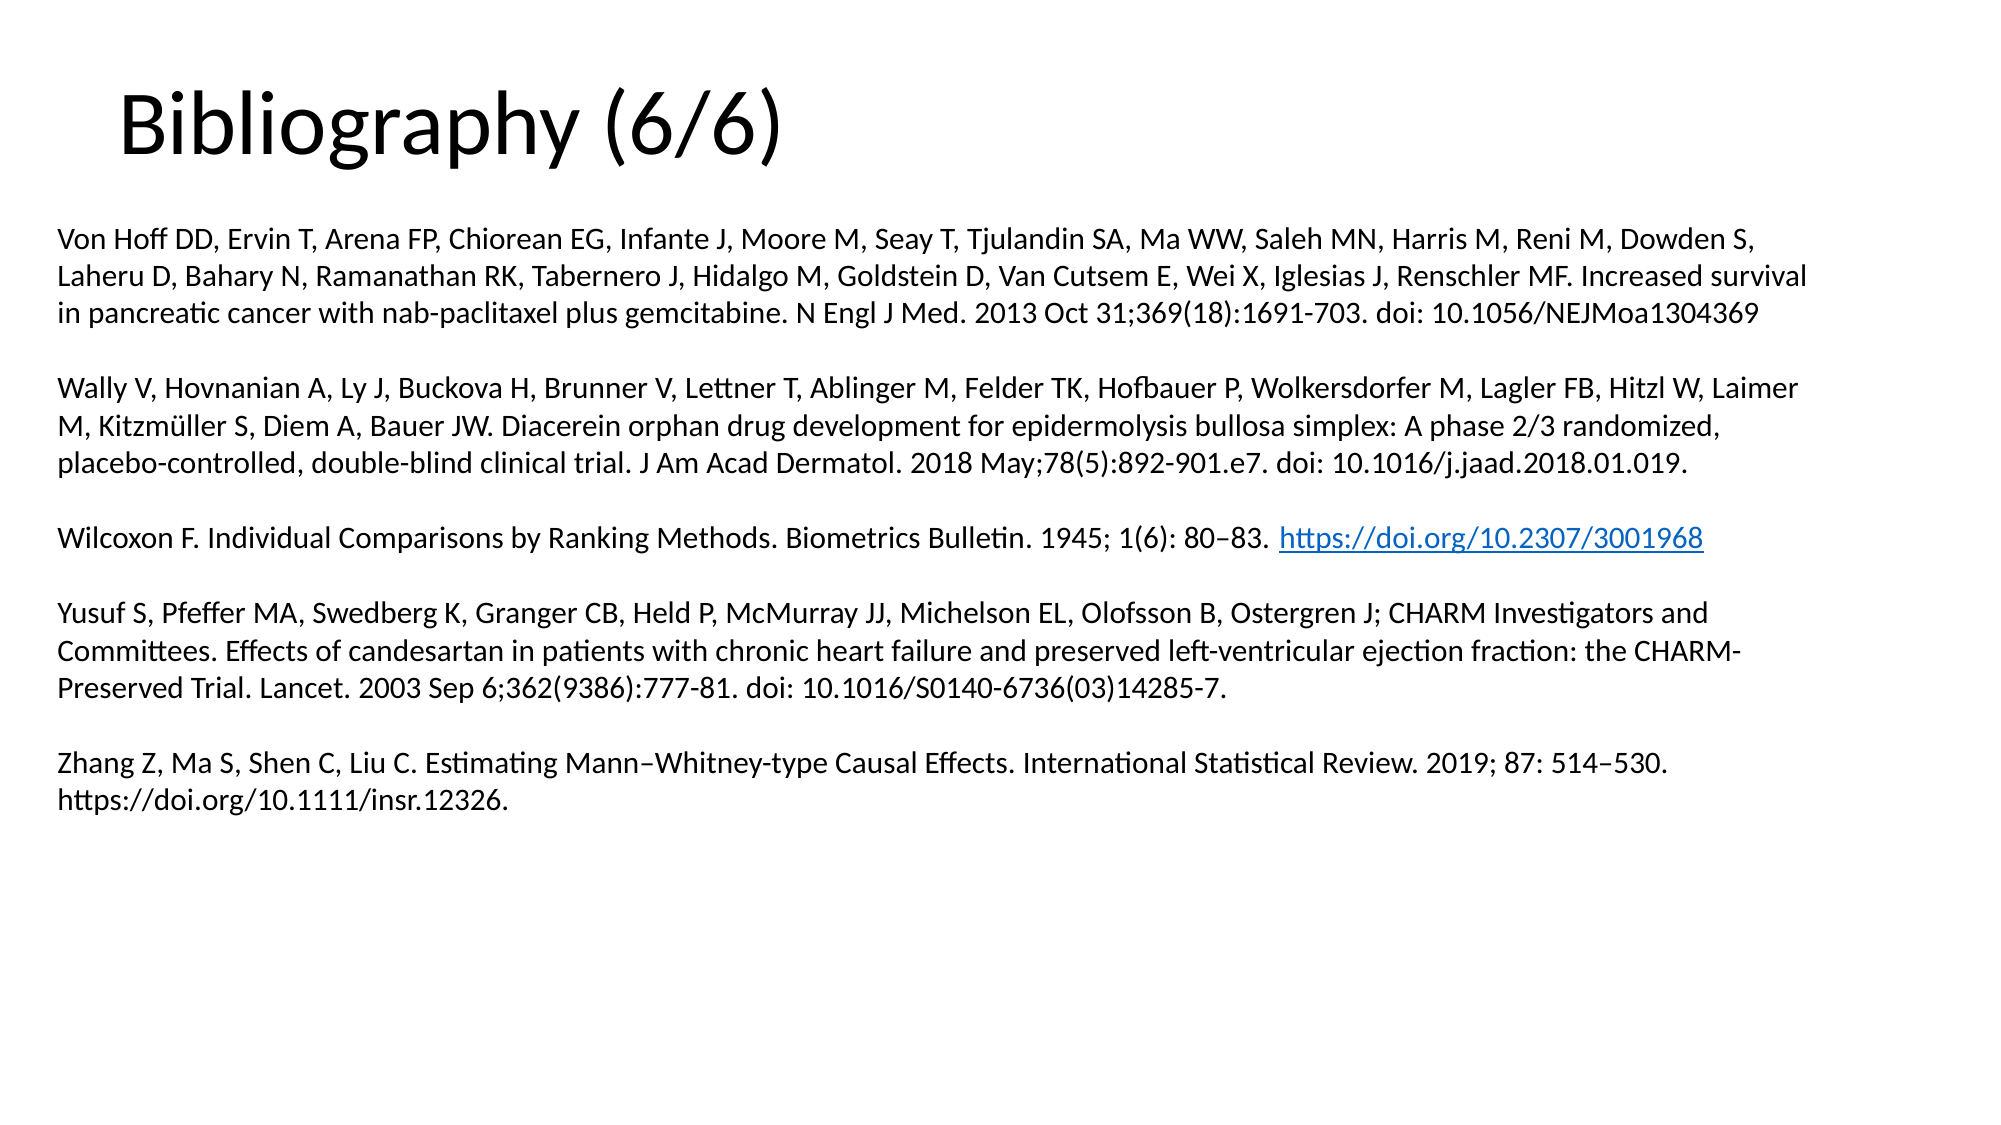

Bibliography (6/6)

Von Hoff DD, Ervin T, Arena FP, Chiorean EG, Infante J, Moore M, Seay T, Tjulandin SA, Ma WW, Saleh MN, Harris M, Reni M, Dowden S, Laheru D, Bahary N, Ramanathan RK, Tabernero J, Hidalgo M, Goldstein D, Van Cutsem E, Wei X, Iglesias J, Renschler MF. Increased survival in pancreatic cancer with nab-paclitaxel plus gemcitabine. N Engl J Med. 2013 Oct 31;369(18):1691-703. doi: 10.1056/NEJMoa1304369

Wally V, Hovnanian A, Ly J, Buckova H, Brunner V, Lettner T, Ablinger M, Felder TK, Hofbauer P, Wolkersdorfer M, Lagler FB, Hitzl W, Laimer M, Kitzmüller S, Diem A, Bauer JW. Diacerein orphan drug development for epidermolysis bullosa simplex: A phase 2/3 randomized, placebo-controlled, double-blind clinical trial. J Am Acad Dermatol. 2018 May;78(5):892-901.e7. doi: 10.1016/j.jaad.2018.01.019.

Wilcoxon F. Individual Comparisons by Ranking Methods. Biometrics Bulletin. 1945; 1(6): 80–83. https://doi.org/10.2307/3001968

Yusuf S, Pfeffer MA, Swedberg K, Granger CB, Held P, McMurray JJ, Michelson EL, Olofsson B, Ostergren J; CHARM Investigators and Committees. Effects of candesartan in patients with chronic heart failure and preserved left-ventricular ejection fraction: the CHARM-Preserved Trial. Lancet. 2003 Sep 6;362(9386):777-81. doi: 10.1016/S0140-6736(03)14285-7.

Zhang Z, Ma S, Shen C, Liu C. Estimating Mann–Whitney-type Causal Effects. International Statistical Review. 2019; 87: 514–530. https://doi.org/10.1111/insr.12326.